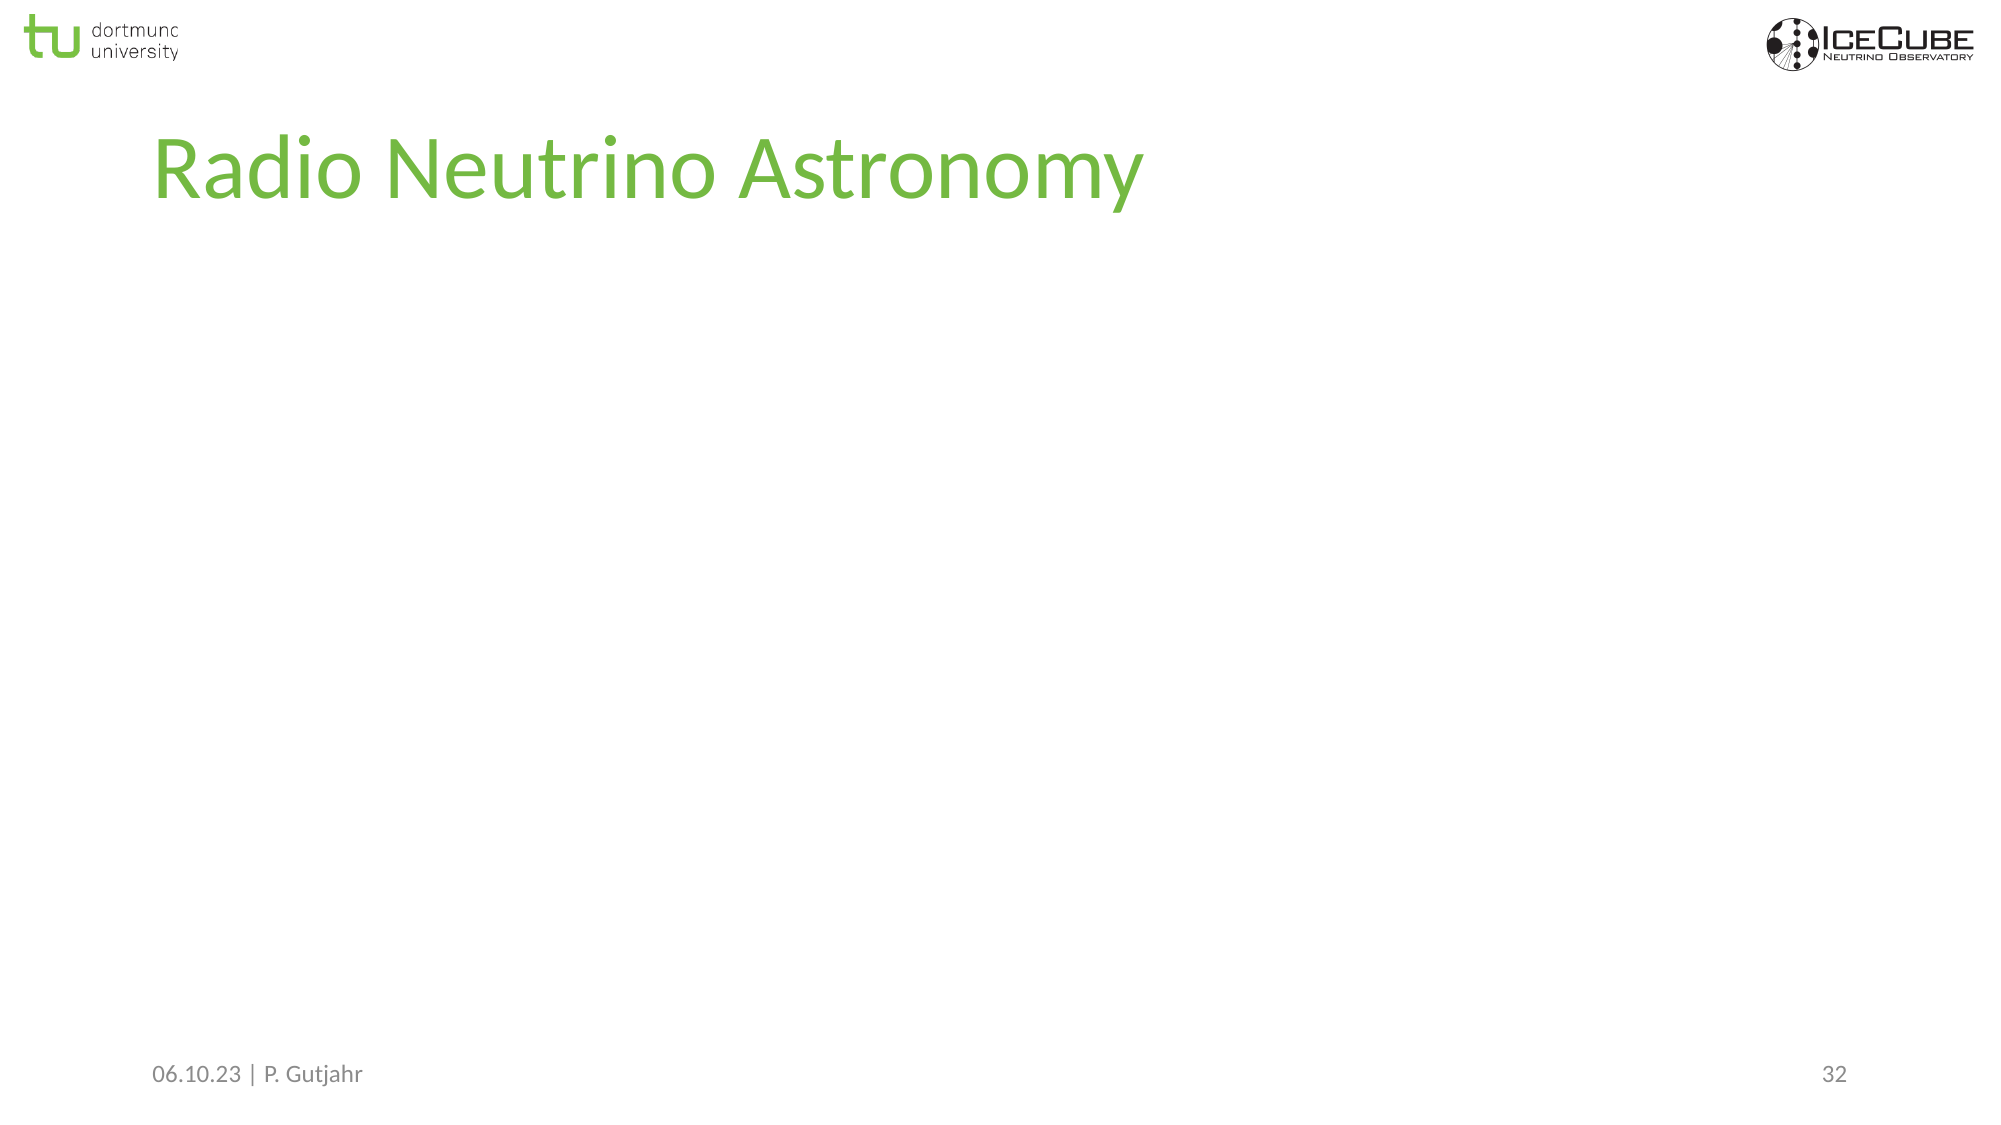

# Radio Neutrino Astronomy

06.10.23 | P. Gutjahr
32